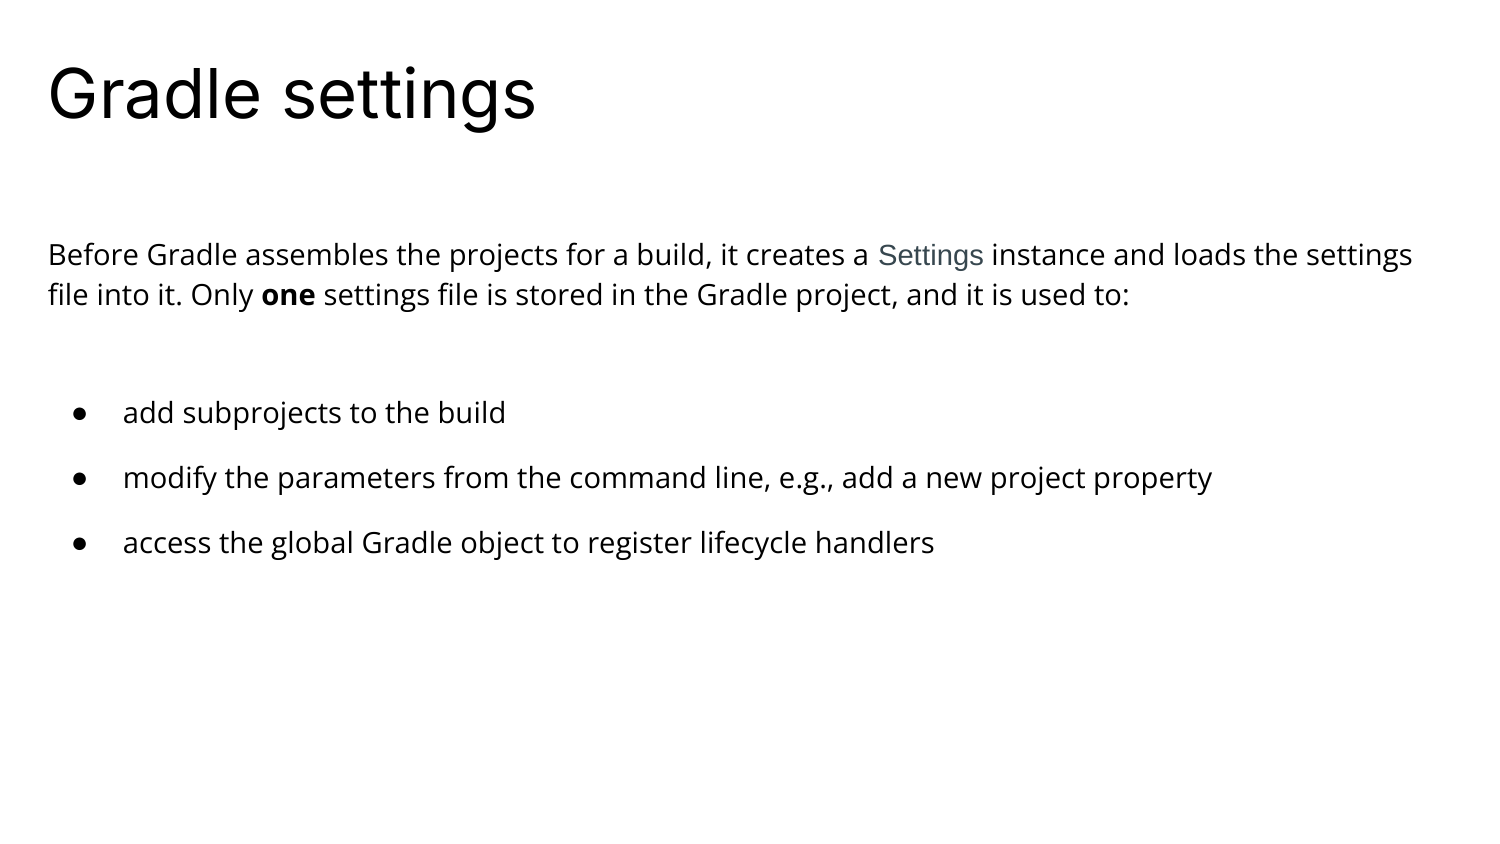

# Gradle settings
Before Gradle assembles the projects for a build, it creates a Settings instance and loads the settings file into it. Only one settings file is stored in the Gradle project, and it is used to:

add subprojects to the build
modify the parameters from the command line, e.g., add a new project property
access the global Gradle object to register lifecycle handlers